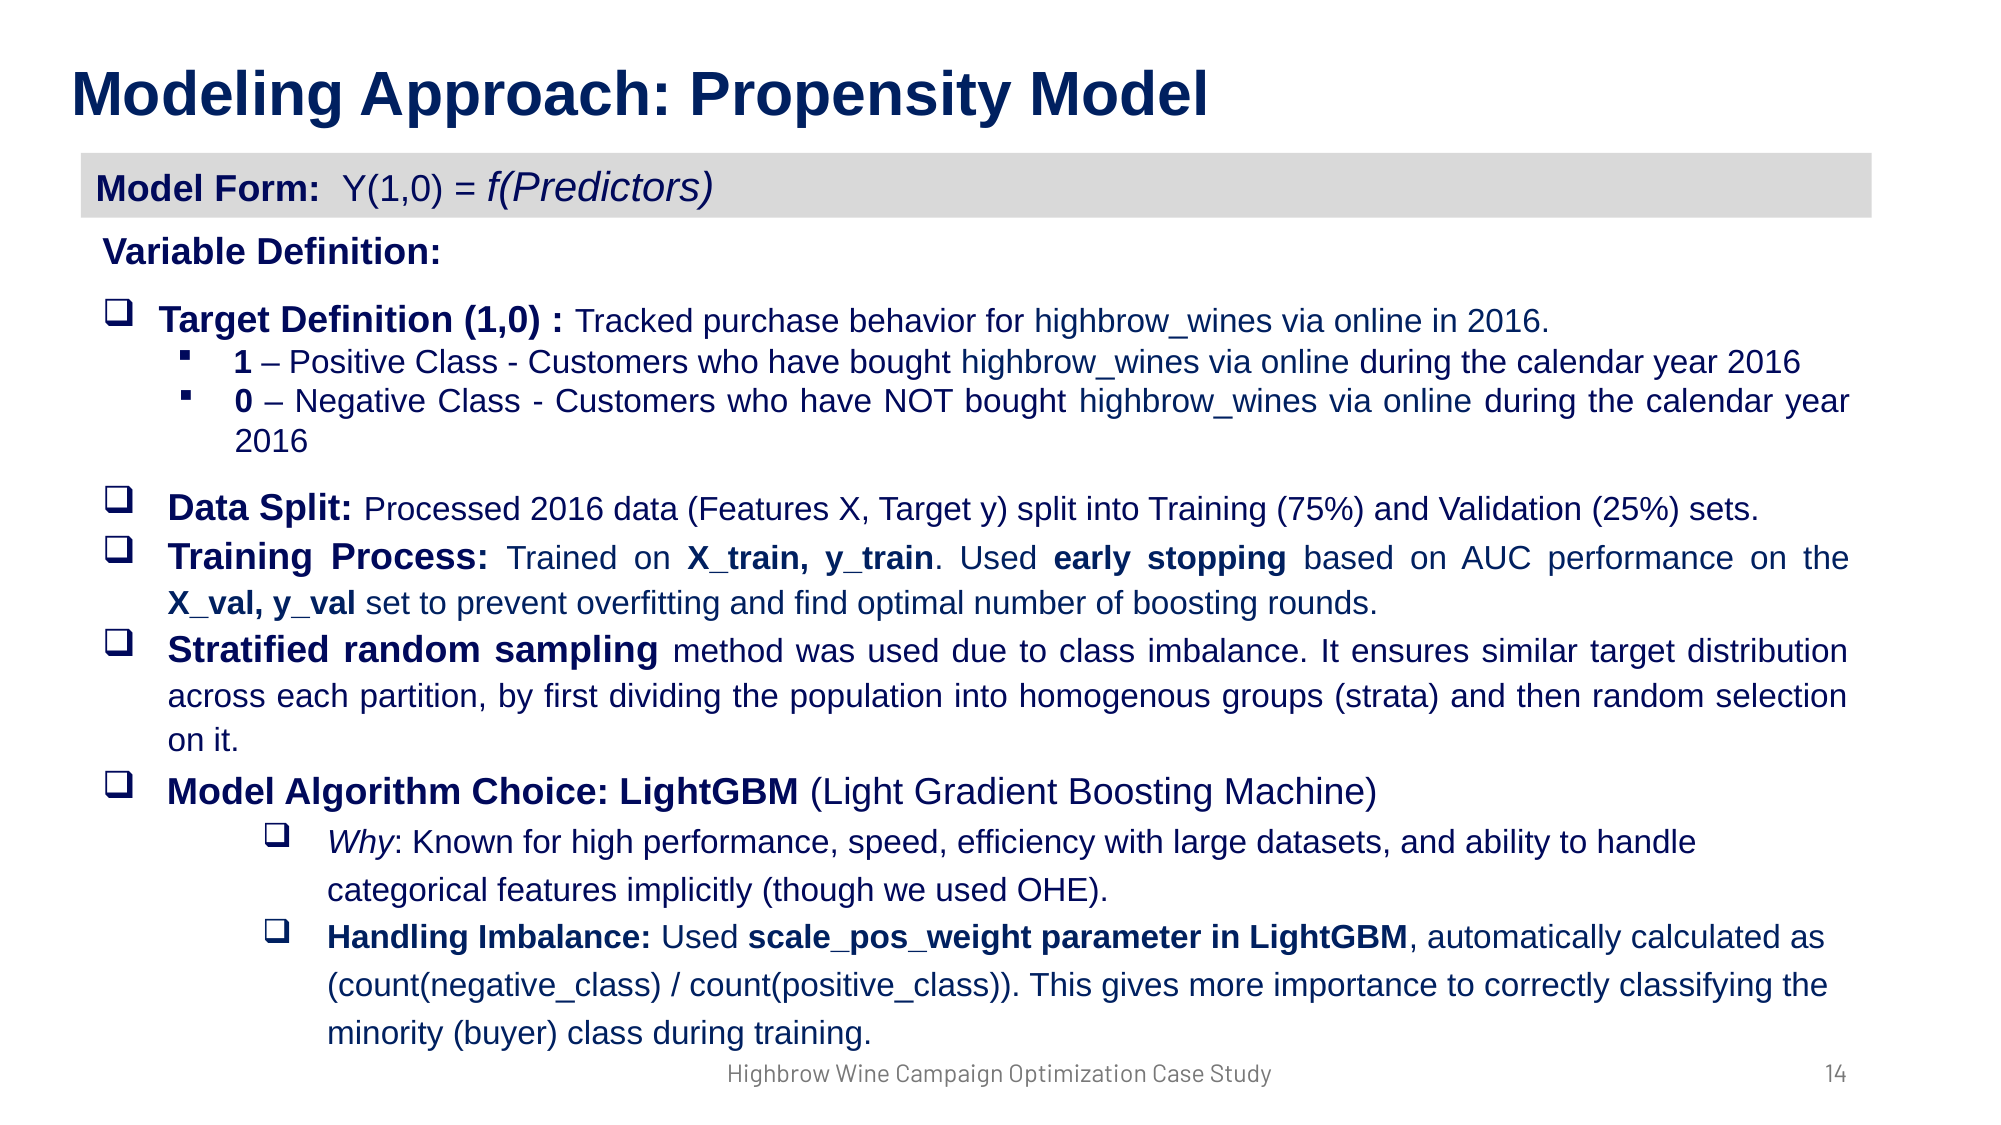

Modeling Approach: Propensity Model

Variable Definition:
Target Definition (1,0) : Tracked purchase behavior for highbrow_wines via online in 2016.
1 – Positive Class - Customers who have bought highbrow_wines via online during the calendar year 2016
0 – Negative Class - Customers who have NOT bought highbrow_wines via online during the calendar year 2016
Data Split: Processed 2016 data (Features X, Target y) split into Training (75%) and Validation (25%) sets.
Training Process: Trained on X_train, y_train. Used early stopping based on AUC performance on the X_val, y_val set to prevent overfitting and find optimal number of boosting rounds.
Stratified random sampling method was used due to class imbalance. It ensures similar target distribution across each partition, by first dividing the population into homogenous groups (strata) and then random selection on it.
Model Algorithm Choice: LightGBM (Light Gradient Boosting Machine)
Why: Known for high performance, speed, efficiency with large datasets, and ability to handle categorical features implicitly (though we used OHE).
Handling Imbalance: Used scale_pos_weight parameter in LightGBM, automatically calculated as (count(negative_class) / count(positive_class)). This gives more importance to correctly classifying the minority (buyer) class during training.

Model Form:  Y(1,0) = f(Predictors)
Highbrow Wine Campaign Optimization Case Study
14